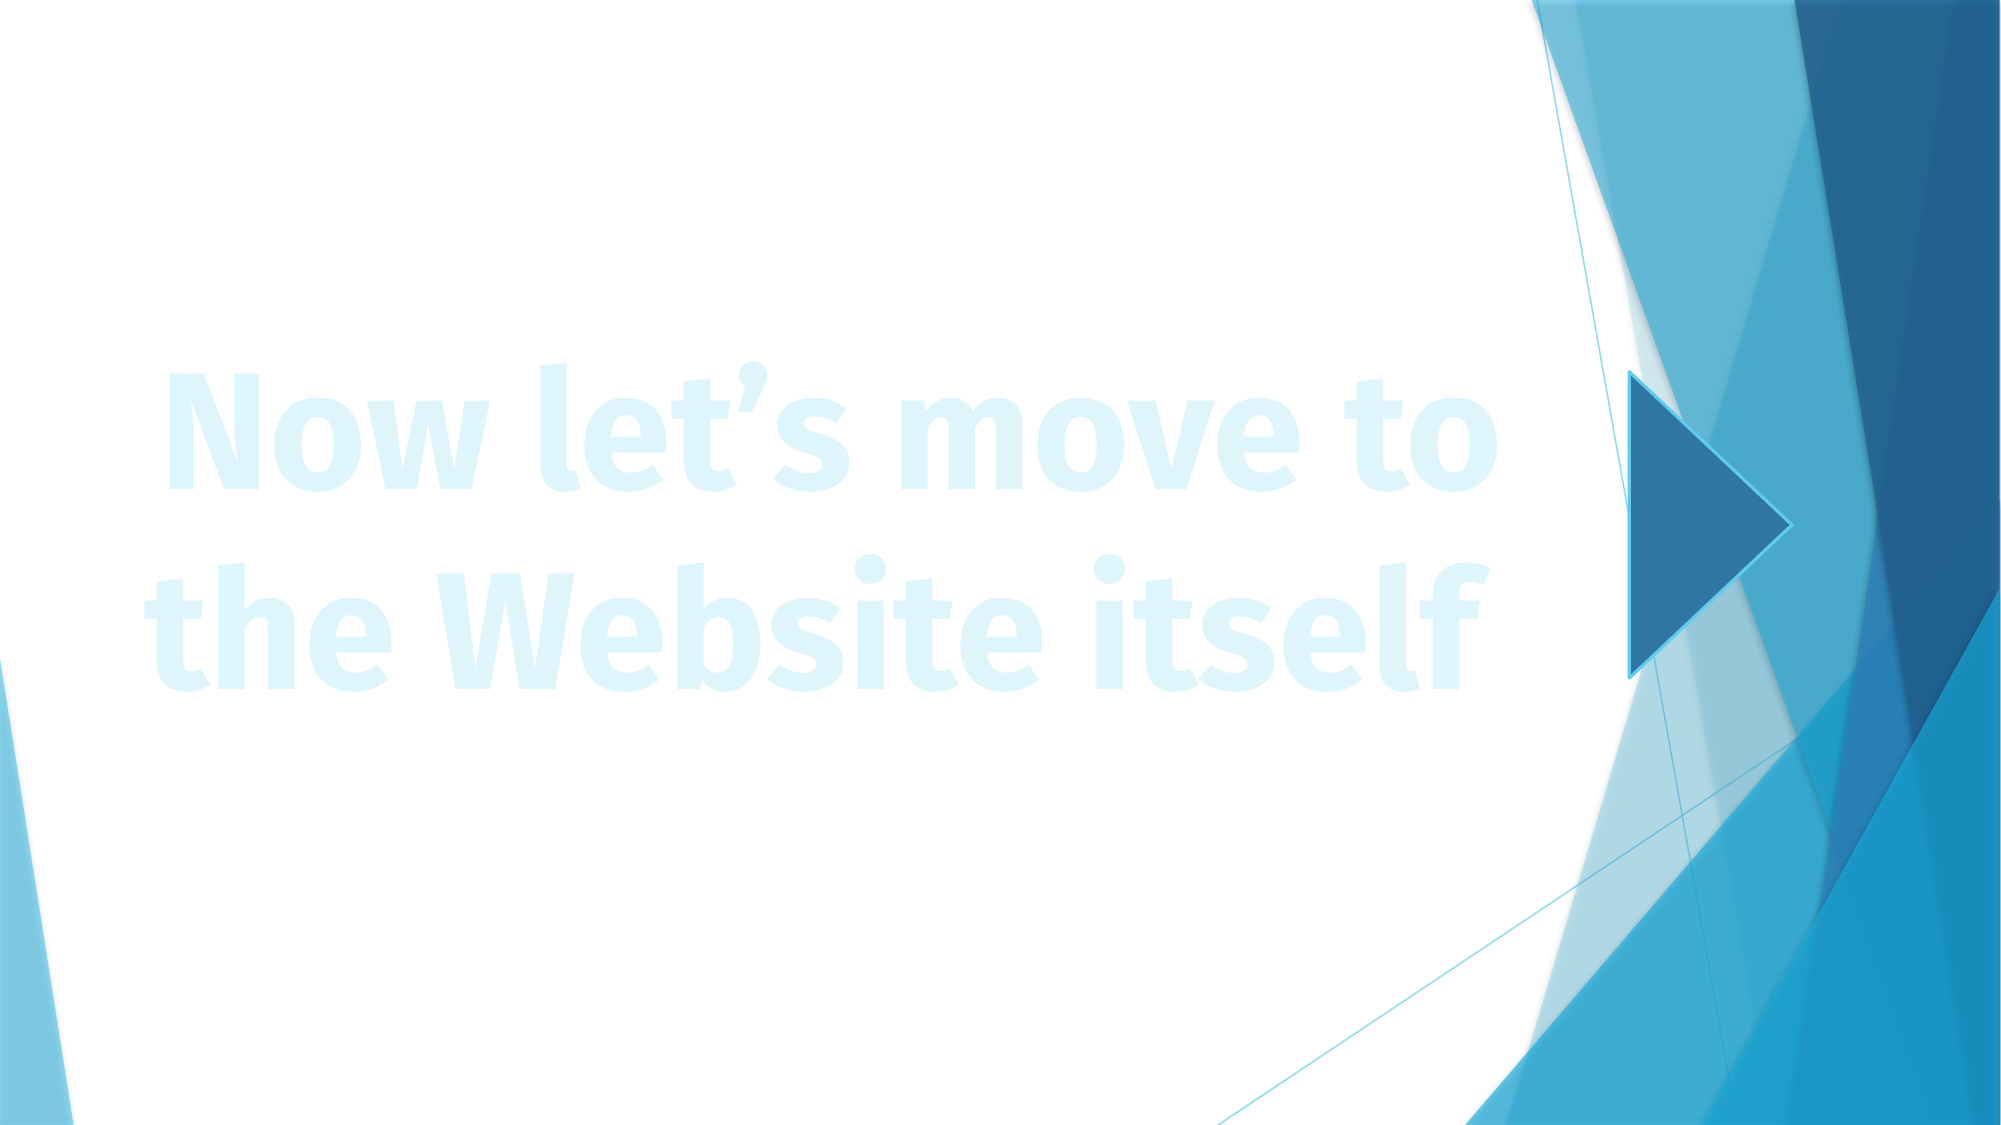

# Now let’s move to the Website itself